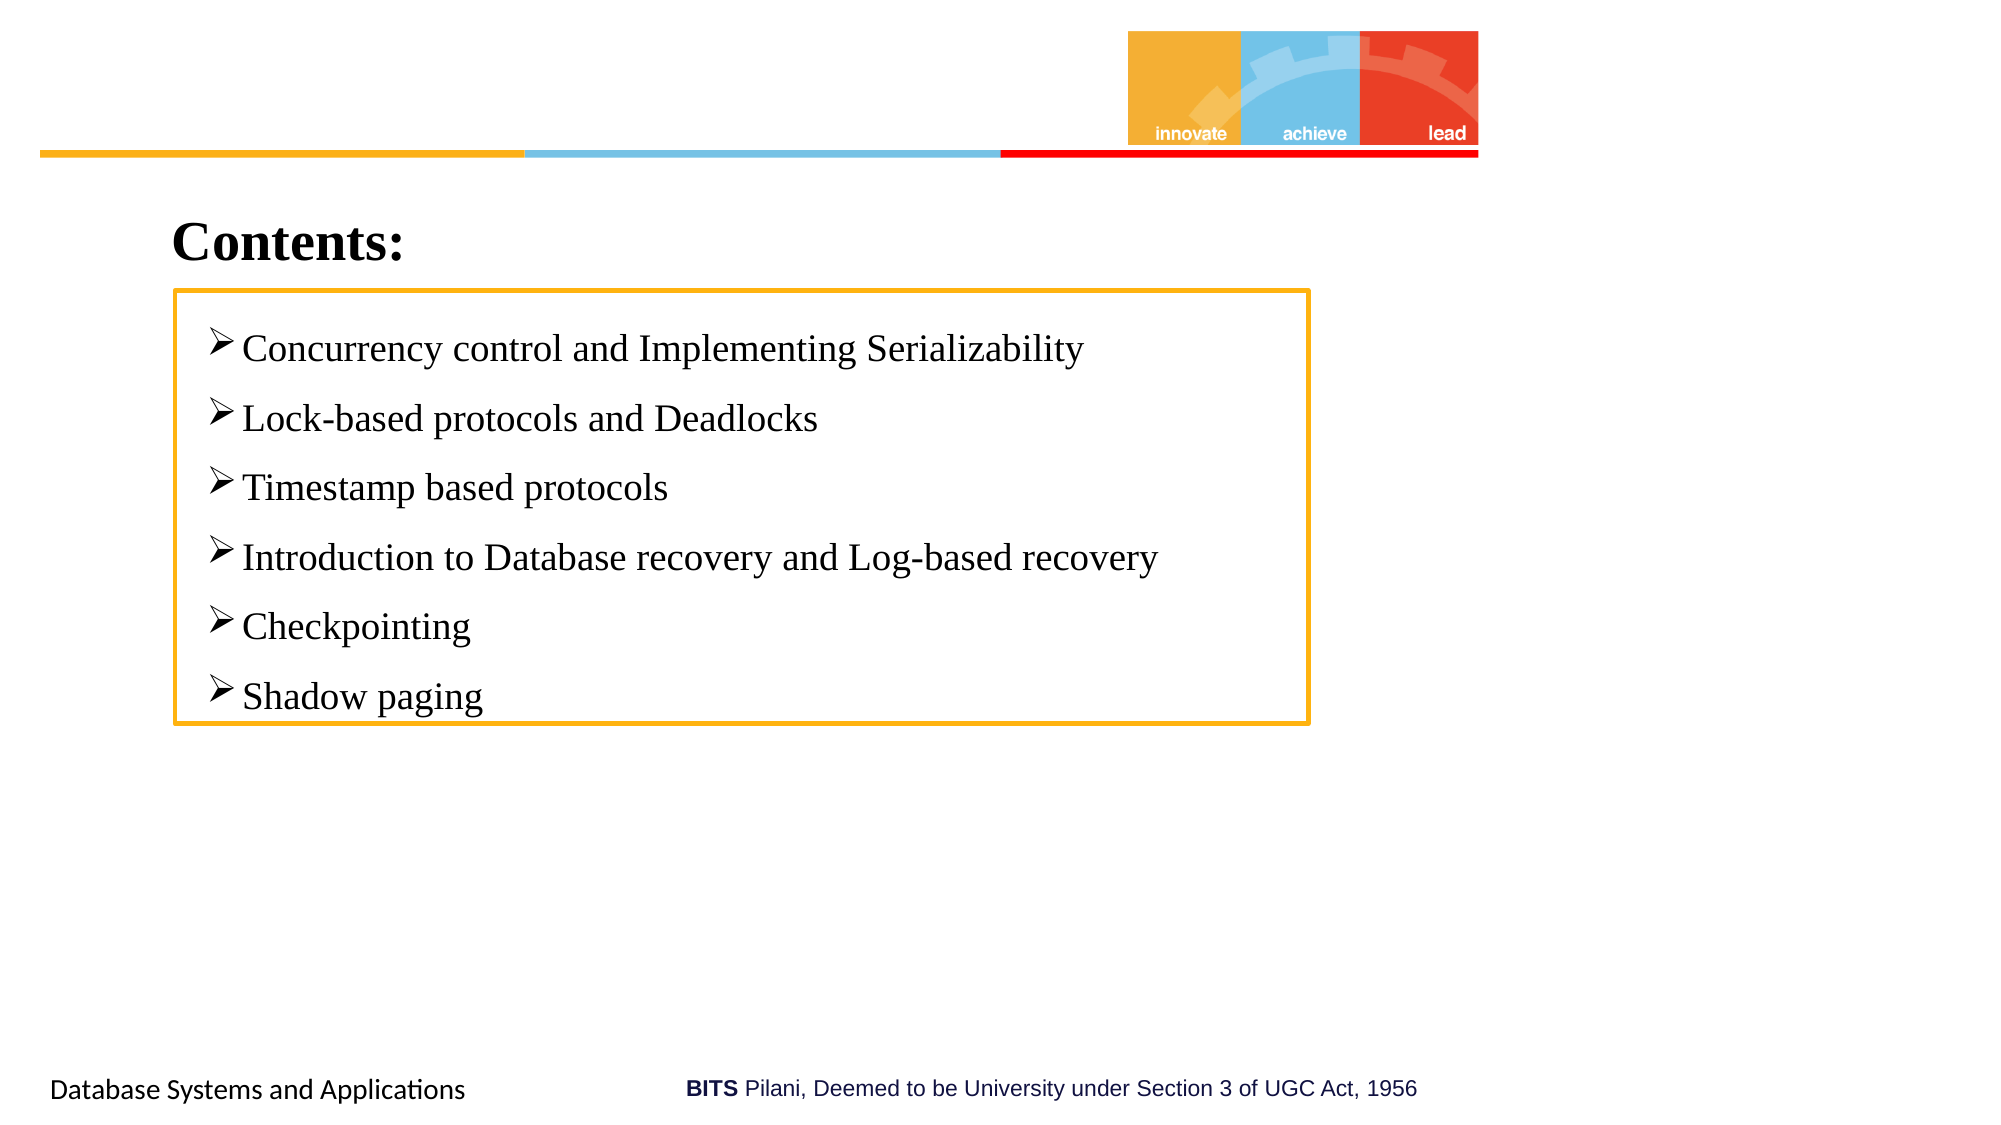

#
             Contents:

Concurrency control and Implementing Serializability
Lock-based protocols and Deadlocks
Timestamp based protocols
Introduction to Database recovery and Log-based recovery
Checkpointing
Shadow paging